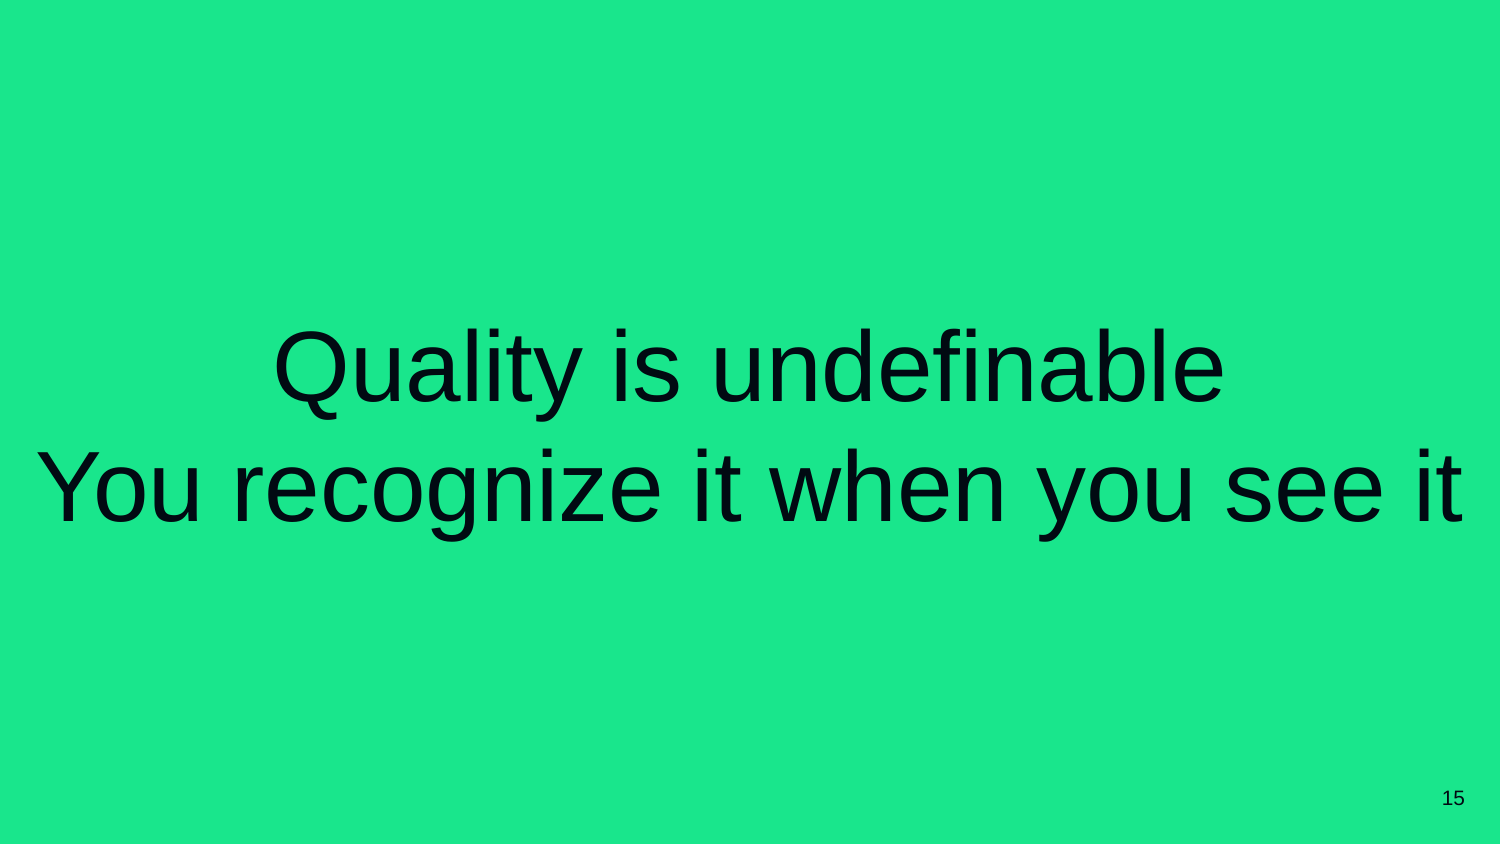

# Quality is undefinable
You recognize it when you see it
15